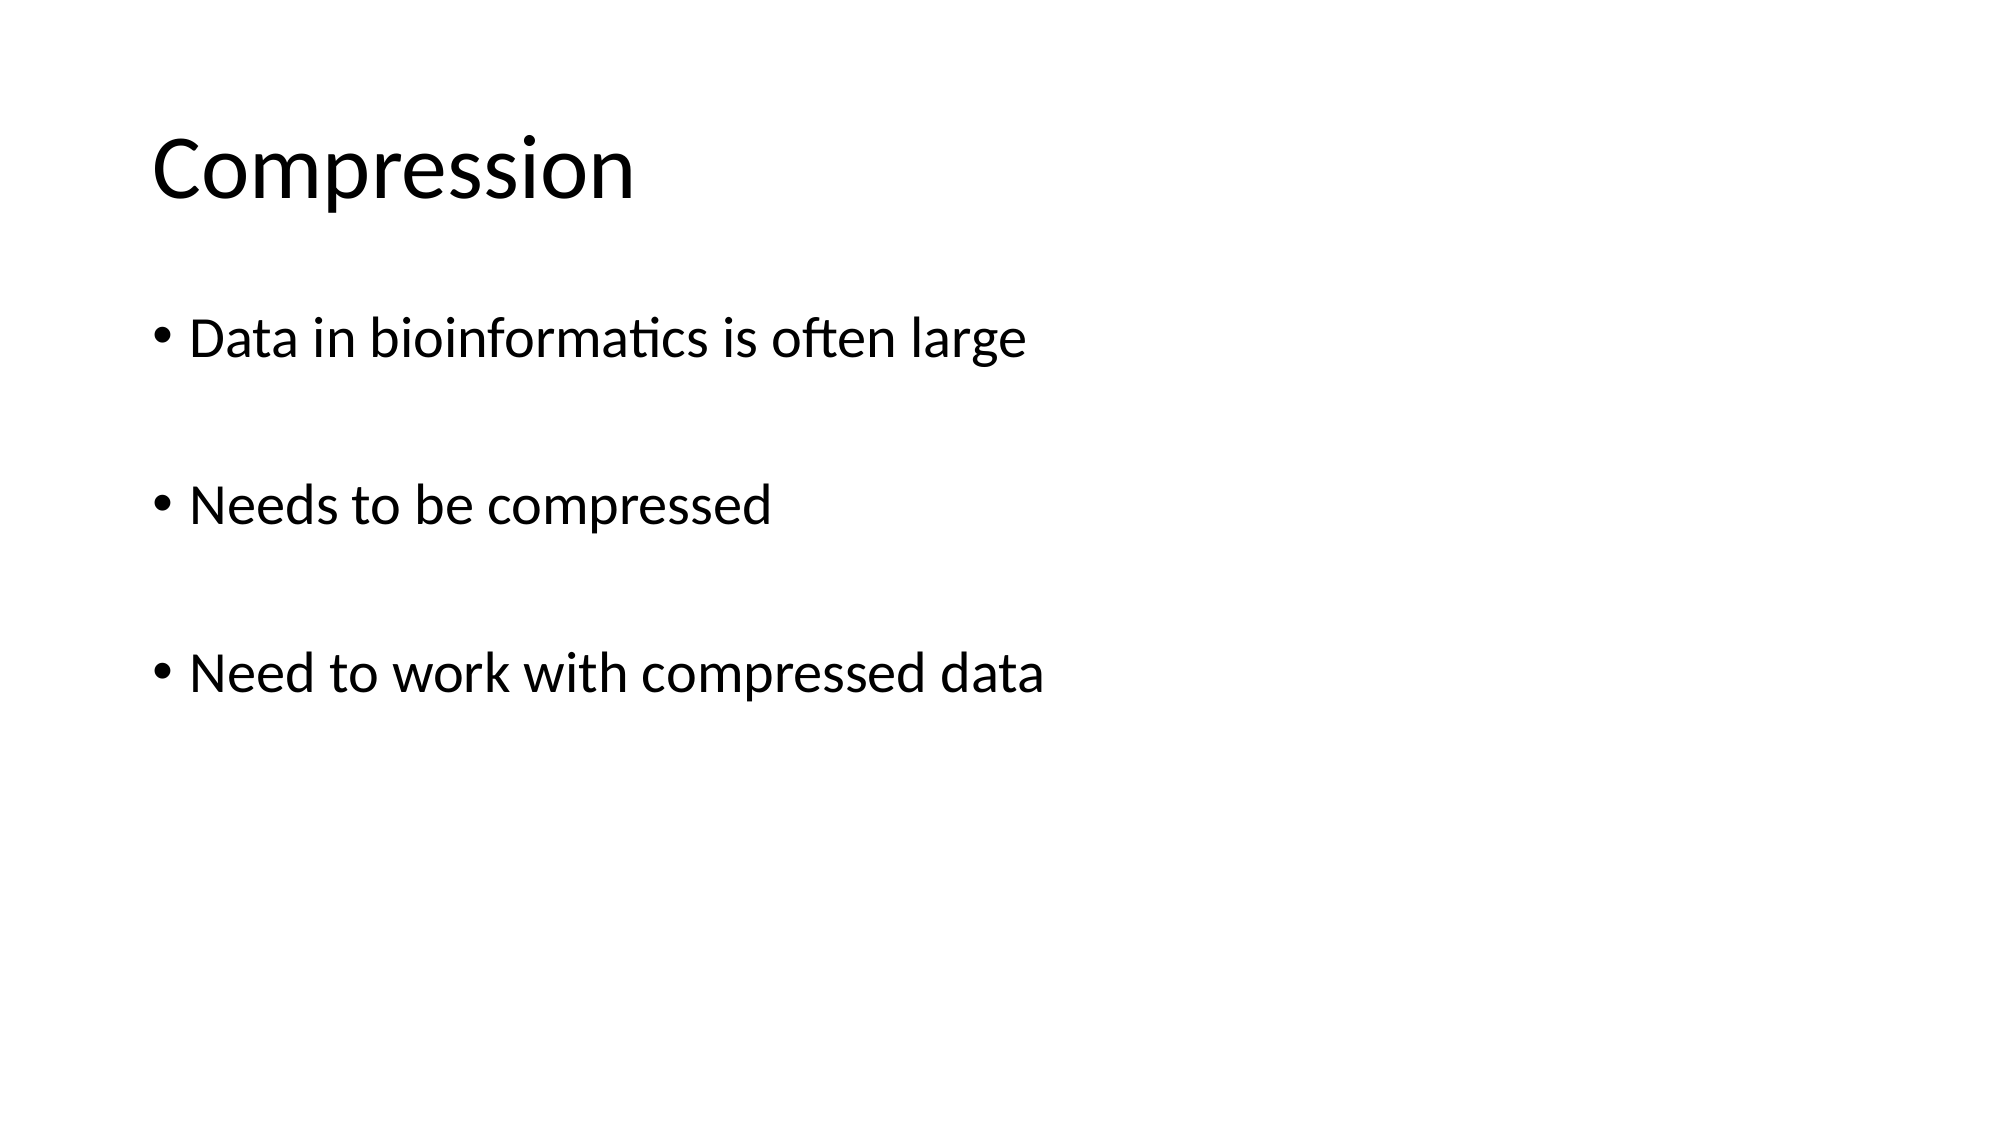

# Compression
Data in bioinformatics is often large

Needs to be compressed

Need to work with compressed data